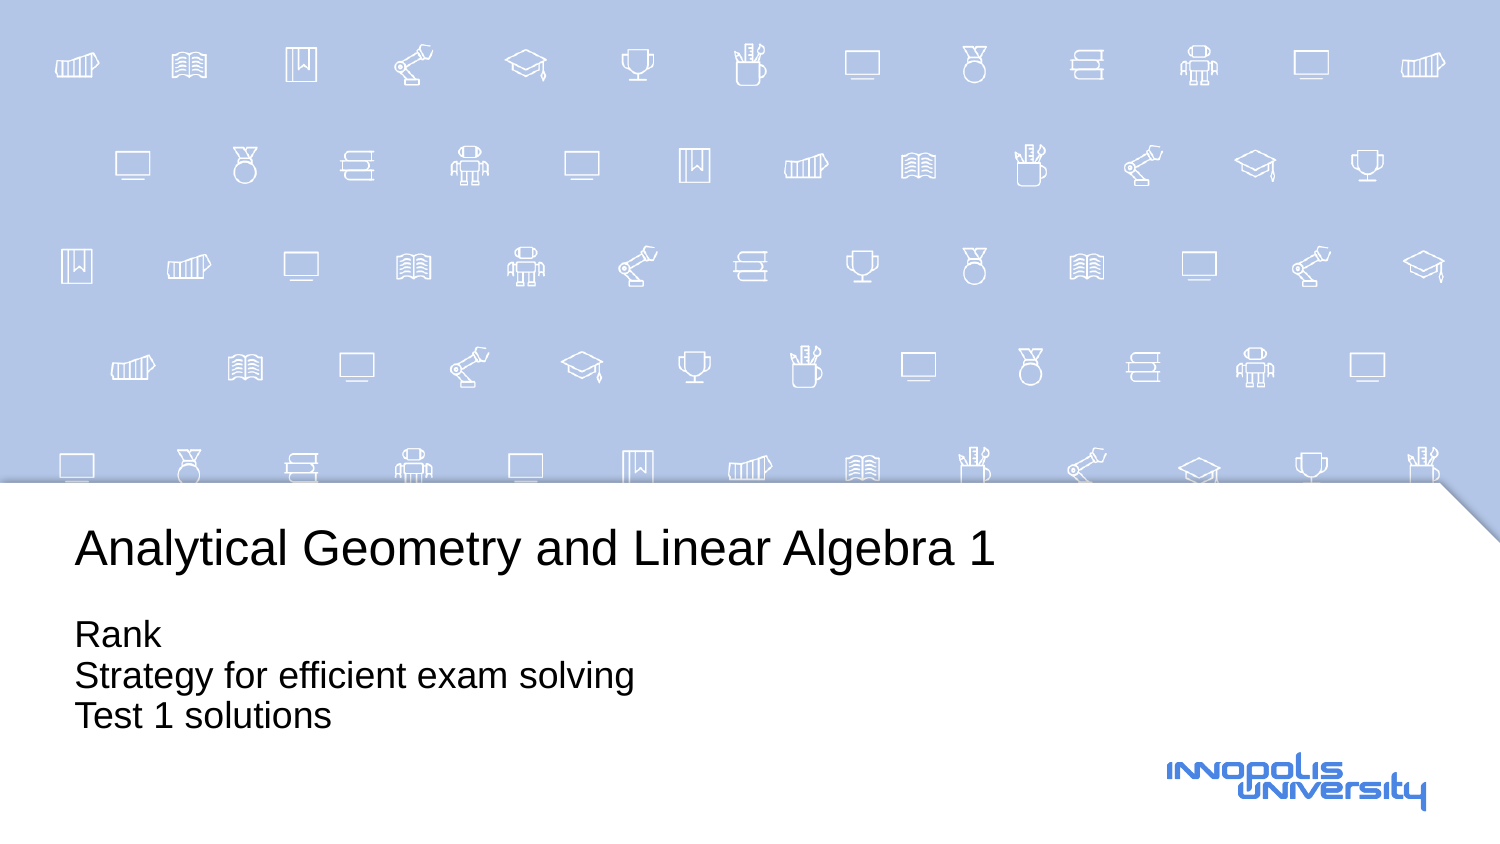

# Analytical Geometry and Linear Algebra 1
Rank
Strategy for efficient exam solving
Test 1 solutions